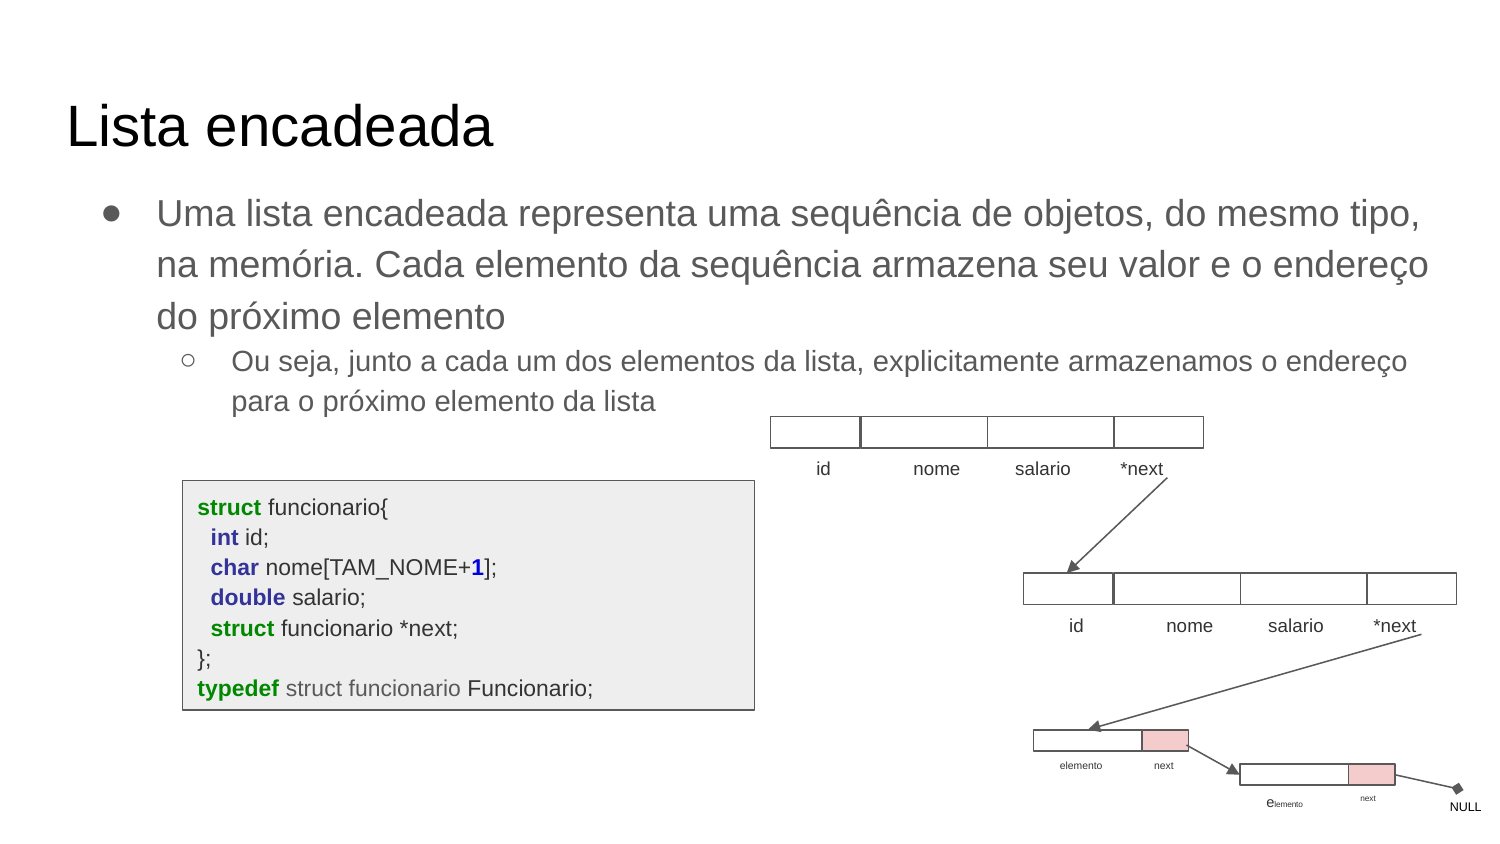

Lista encadeada
Uma lista encadeada representa uma sequência de objetos, do mesmo tipo, na memória. Cada elemento da sequência armazena seu valor e o endereço do próximo elemento
Ou seja, junto a cada um dos elementos da lista, explicitamente armazenamos o endereço para o próximo elemento da lista

nome

id
salario
*next

struct funcionario{
  int id;
  char nome[TAM_NOME+1];
  double salario;
  struct funcionario *next;
};
typedef struct funcionario Funcionario;

nome

id
salario
*next

elemento
next

elemento
next

NULL